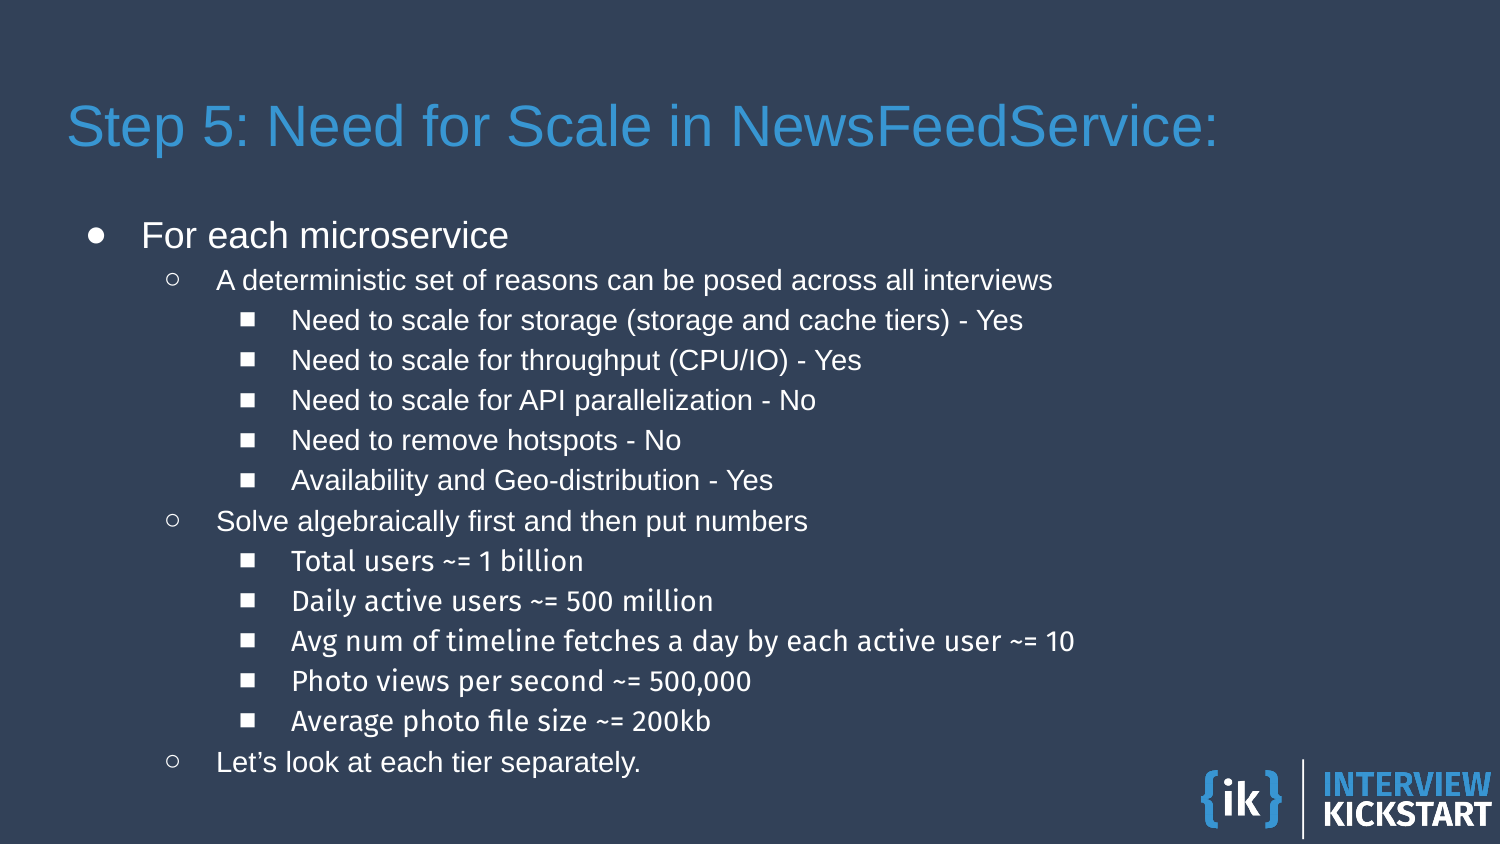

# Step 5: Need for Scale in NewsFeedService:
For each microservice
A deterministic set of reasons can be posed across all interviews
Need to scale for storage (storage and cache tiers) - Yes
Need to scale for throughput (CPU/IO) - Yes
Need to scale for API parallelization - No
Need to remove hotspots - No
Availability and Geo-distribution - Yes
Solve algebraically first and then put numbers
Total users ~= 1 billion
Daily active users ~= 500 million
Avg num of timeline fetches a day by each active user ~= 10
Photo views per second ~= 500,000
Average photo file size ~= 200kb
Let’s look at each tier separately.